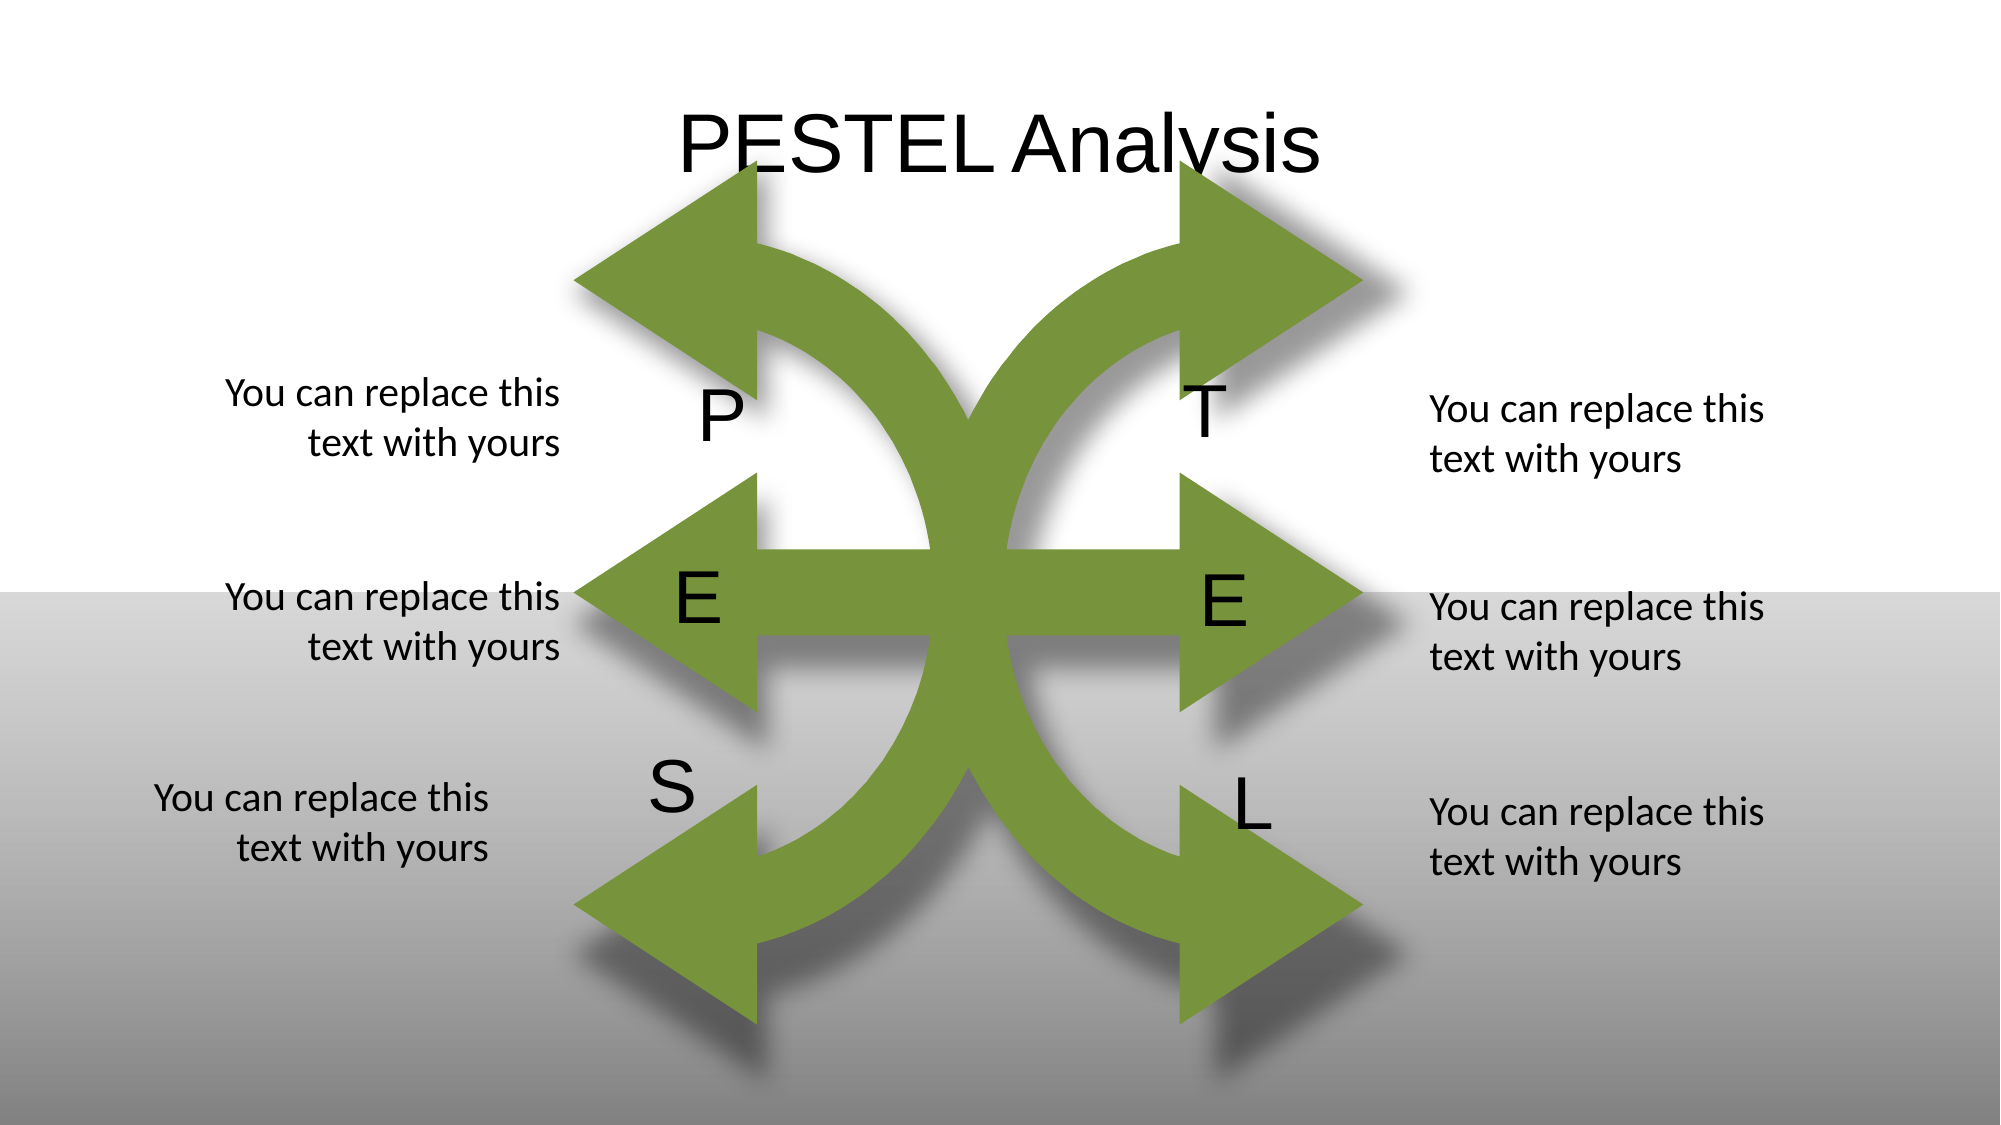

# PESTEL Analysis

T
You can replace this text with yours
P
You can replace this text with yours
E
E
You can replace this text with yours
You can replace this text with yours

S
L
You can replace this text with yours
You can replace this text with yours